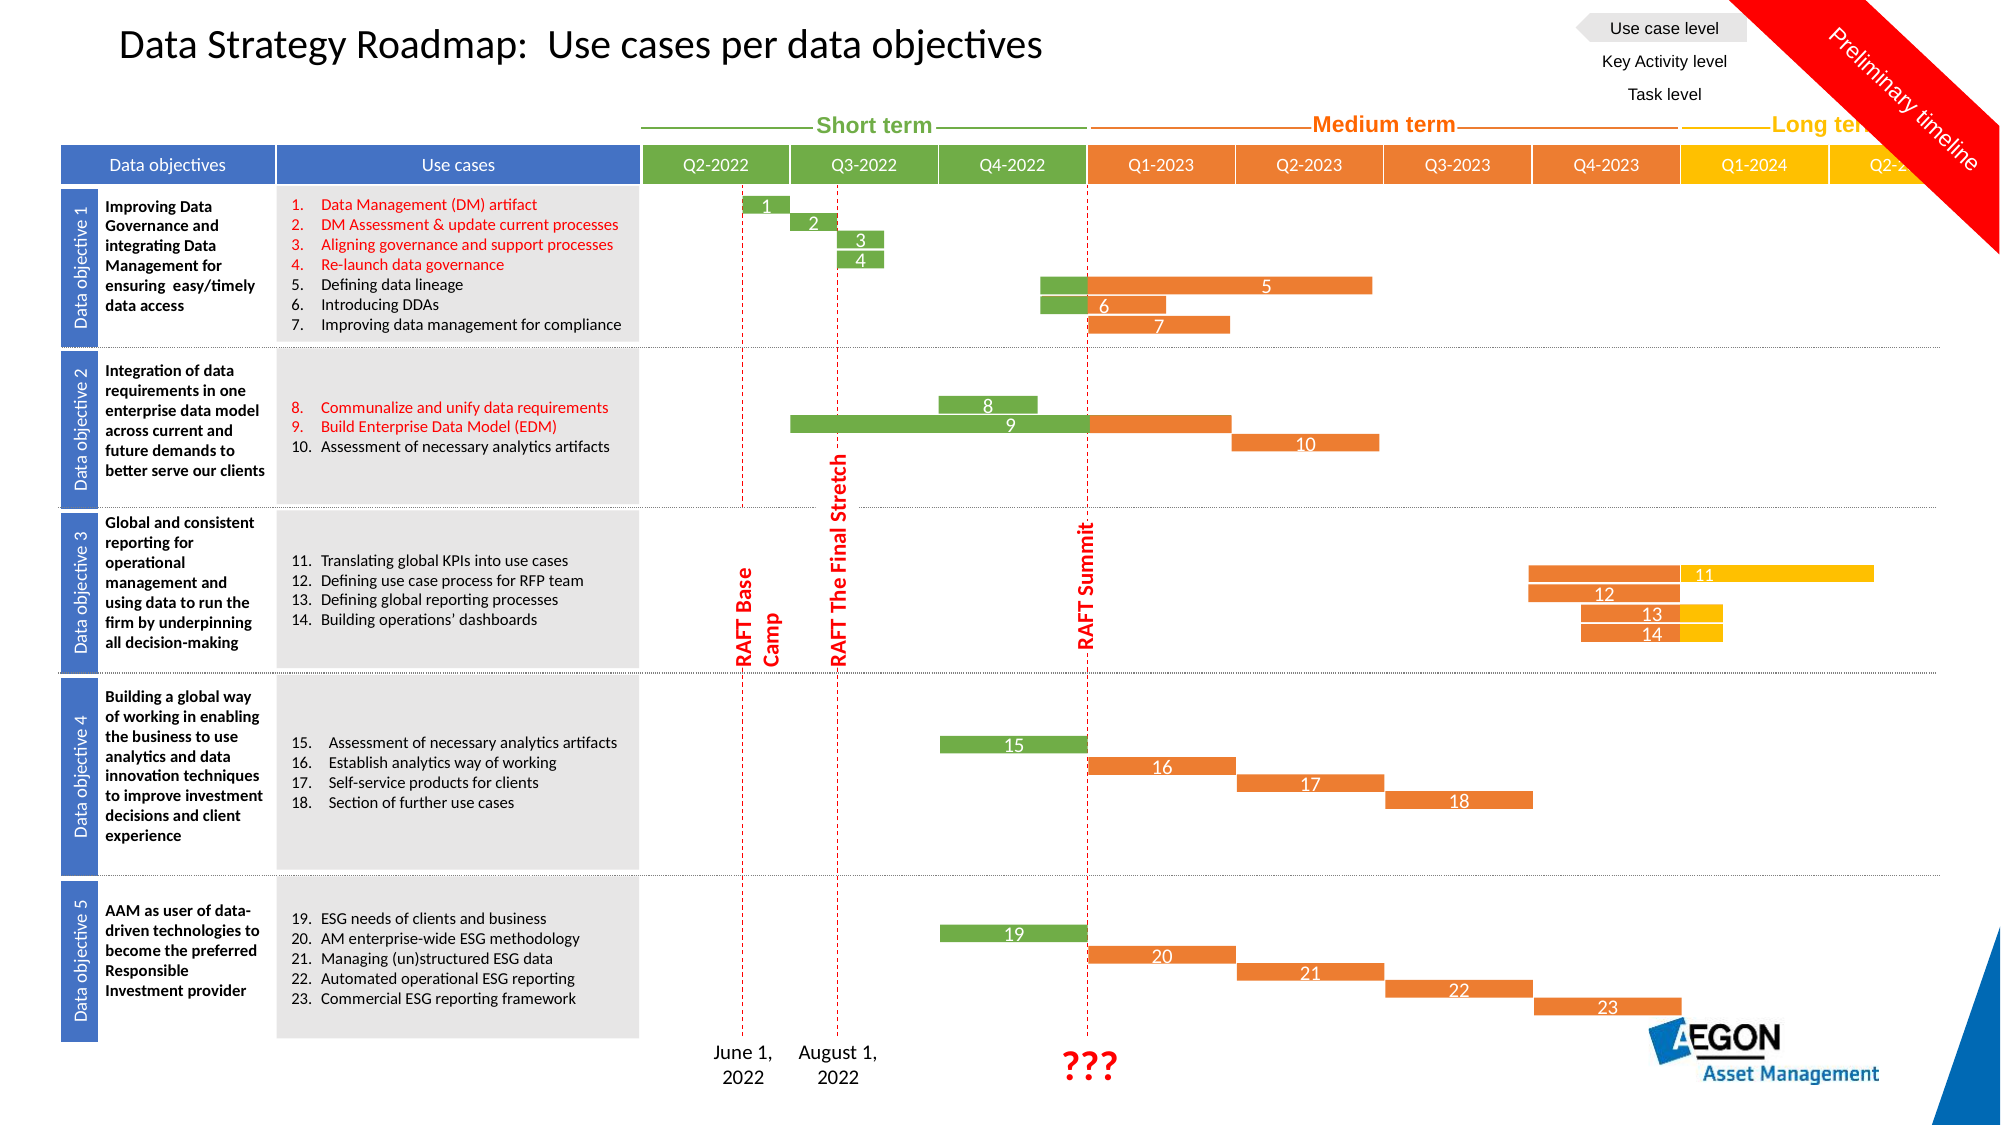

Preliminary timeline

Use case level
Data Strategy Roadmap:  Use cases per data objectives
Key Activity level
Task level
Long term
Short term
Medium term
Data objectives
Use cases
Q2-2022
Q3-2022
Q4-2022
Q1-2023
Q2-2023
Q3-2023
Q4-2023
Q1-2024
Q2-2024
Data Management (DM) artifact
DM Assessment & update current processes
Aligning governance and support processes
Re-launch data governance
Defining data lineage
Introducing DDAs
Improving data management for compliance
Improving Data Governance and integrating Data Management for ensuring  easy/timely data access
1
2
3
Data objective 1
4

	  5
6

7
Communalize and unify data requirements
Build Enterprise Data Model (EDM)
Assessment of necessary analytics artifacts
Integration of data requirements in one enterprise data model
across current and future demands to better serve our clients
8
Data objective 2
9

10
Translating global KPIs into use cases
Defining use case process for RFP team
Defining global reporting processes
Building operations’ dashboards
Global and consistent reporting for operational management and
using data to run the firm by underpinning all decision-making
RAFT The Final Stretch
RAFT Summit
11
	11
RAFT Base Camp
Data objective 3
12
13

14
Assessment of necessary analytics artifacts
Establish analytics way of working
Self-service products for clients
Section of further use cases
Building a global way of working in enabling the business to use
analytics and data innovation techniques to improve investment decisions and client experience
15
16
Data objective 4
17
18
ESG needs of clients and business
AM enterprise-wide ESG methodology
Managing (un)structured ESG data
Automated operational ESG reporting
Commercial ESG reporting framework
AAM as user of data-driven technologies to become the preferred
Responsible Investment provider
19
Data objective 5
20
21
22
23
June 1, 2022
August 1, 2022
???